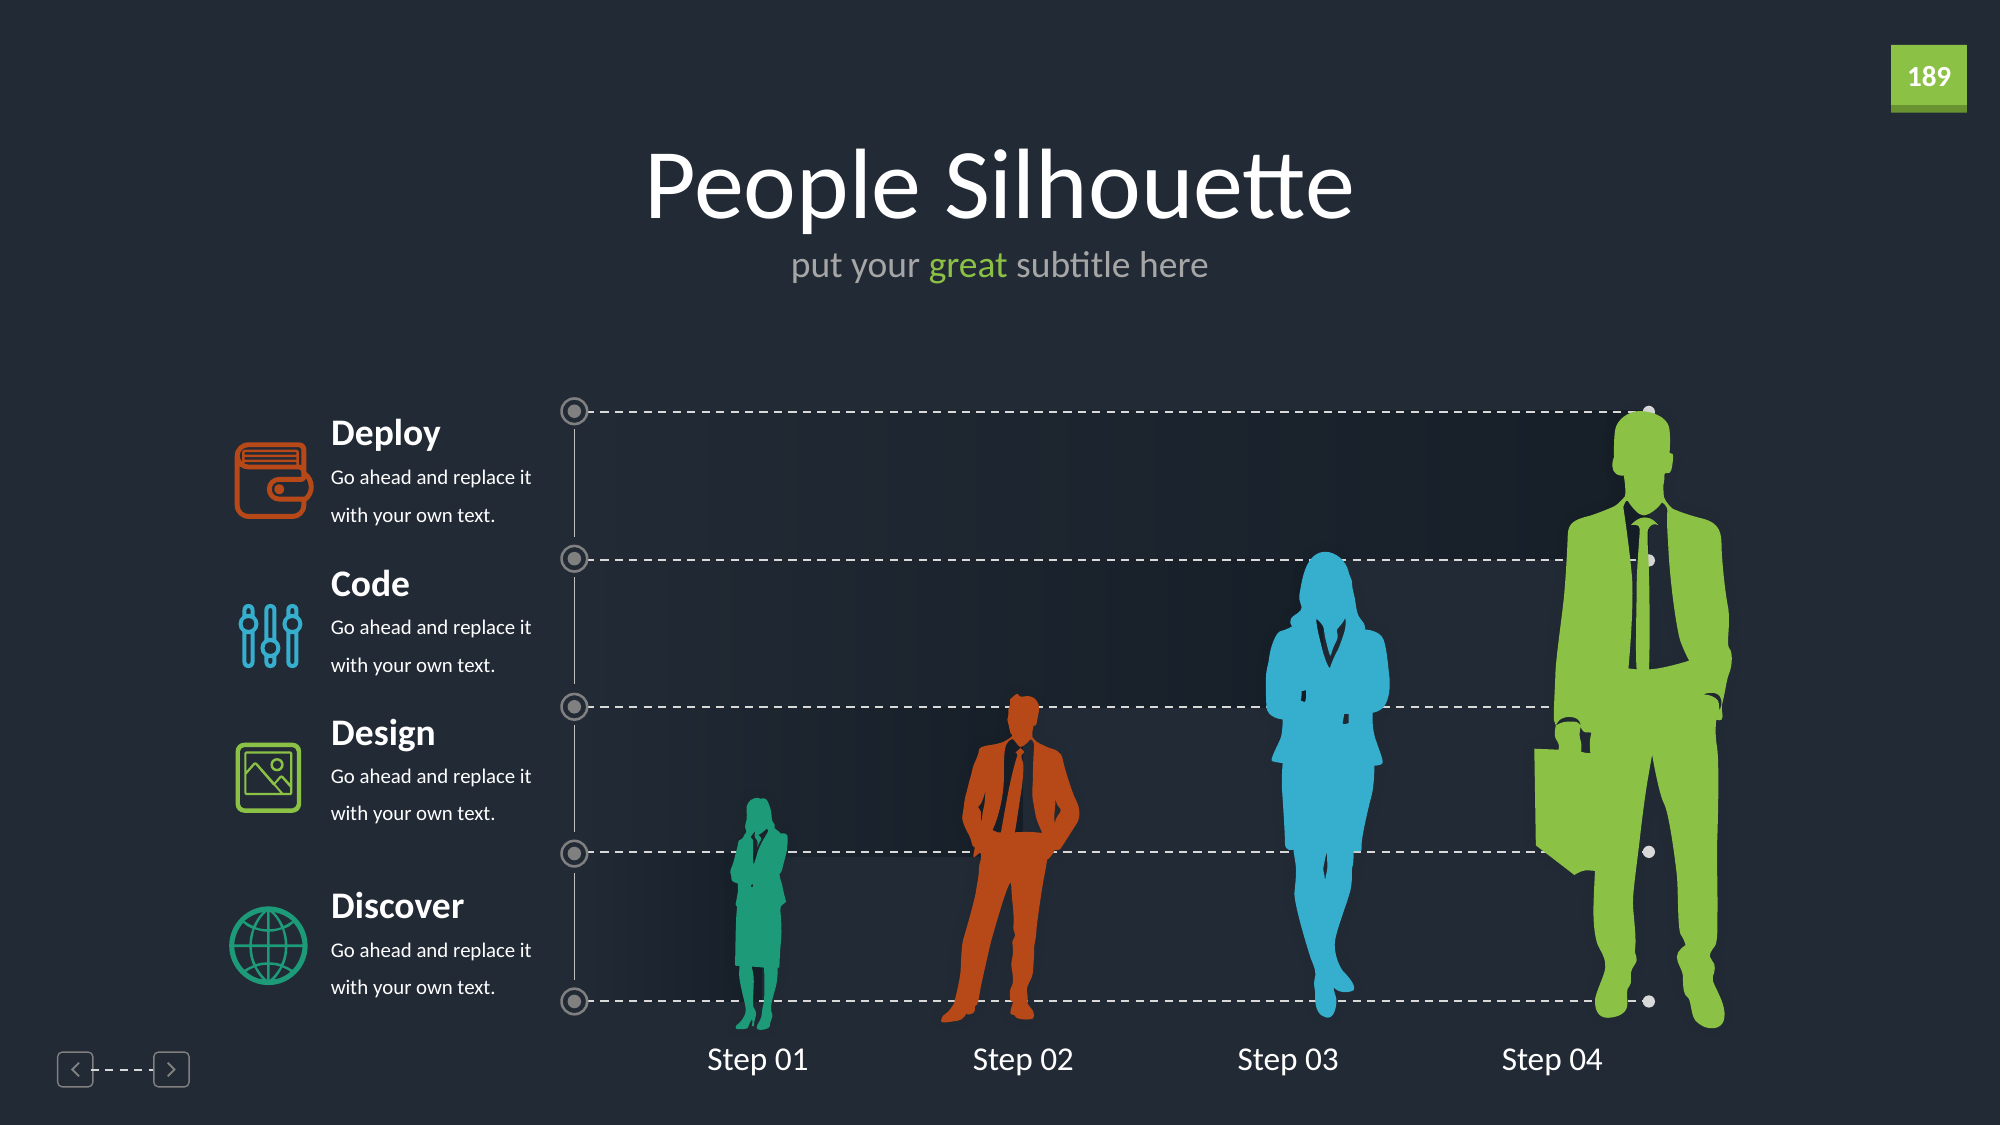

People Silhouette
put your great subtitle here

Deploy
Go ahead and replace it with your own text.

Code
Go ahead and replace it with your own text.

Design
Go ahead and replace it with your own text.

Discover
Go ahead and replace it with your own text.

Step 01
Step 02
Step 03
Step 04